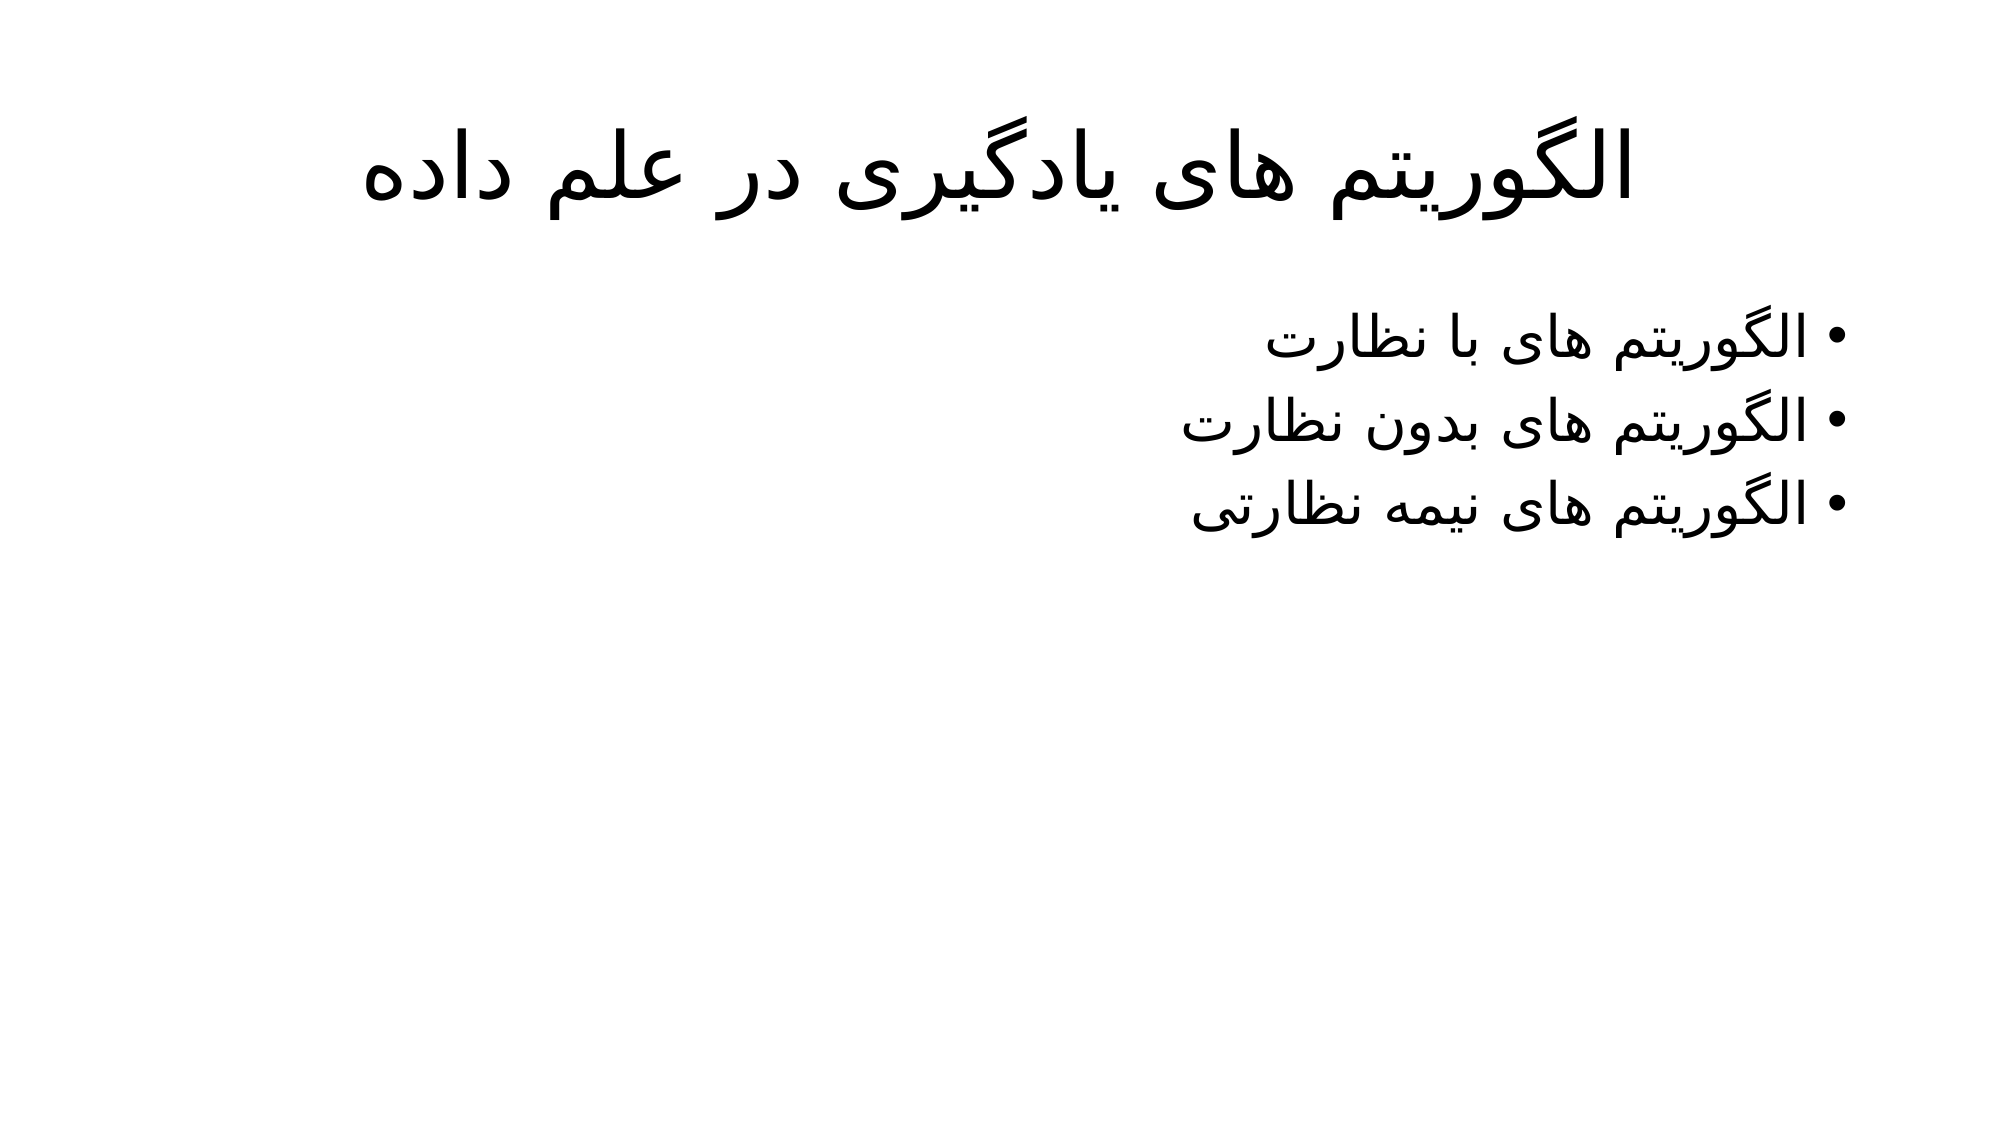

# الگوریتم های یادگیری در علم داده
الگوریتم های با نظارت
الگوریتم های بدون نظارت
الگوریتم های نیمه نظارتی